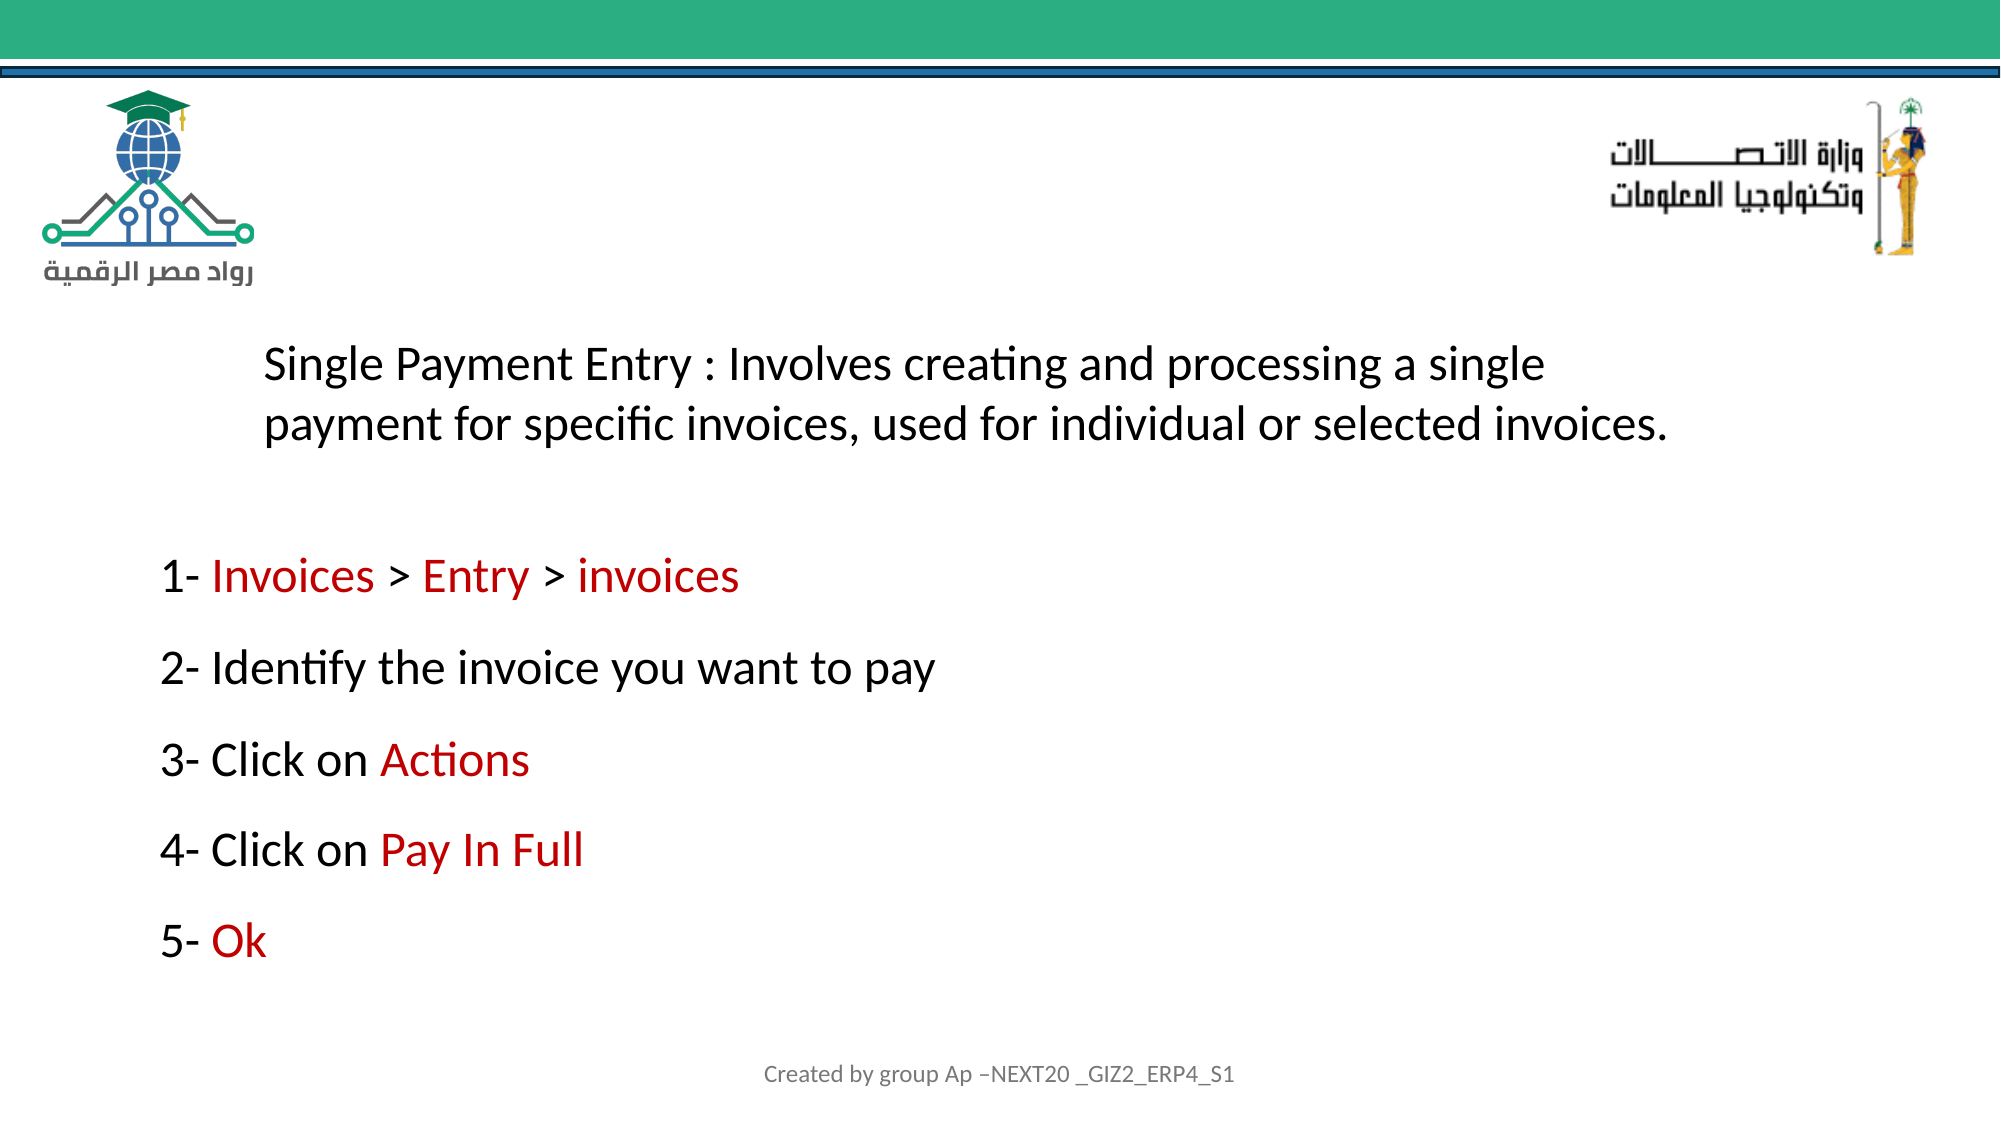

Single Payment Entry : Involves creating and processing a single payment for specific invoices, used for individual or selected invoices.

1- Invoices > Entry > invoices
2- Identify the invoice you want to pay
3- Click on Actions
4- Click on Pay In Full
5- Ok
Created by group Ap –NEXT20 _GIZ2_ERP4_S1